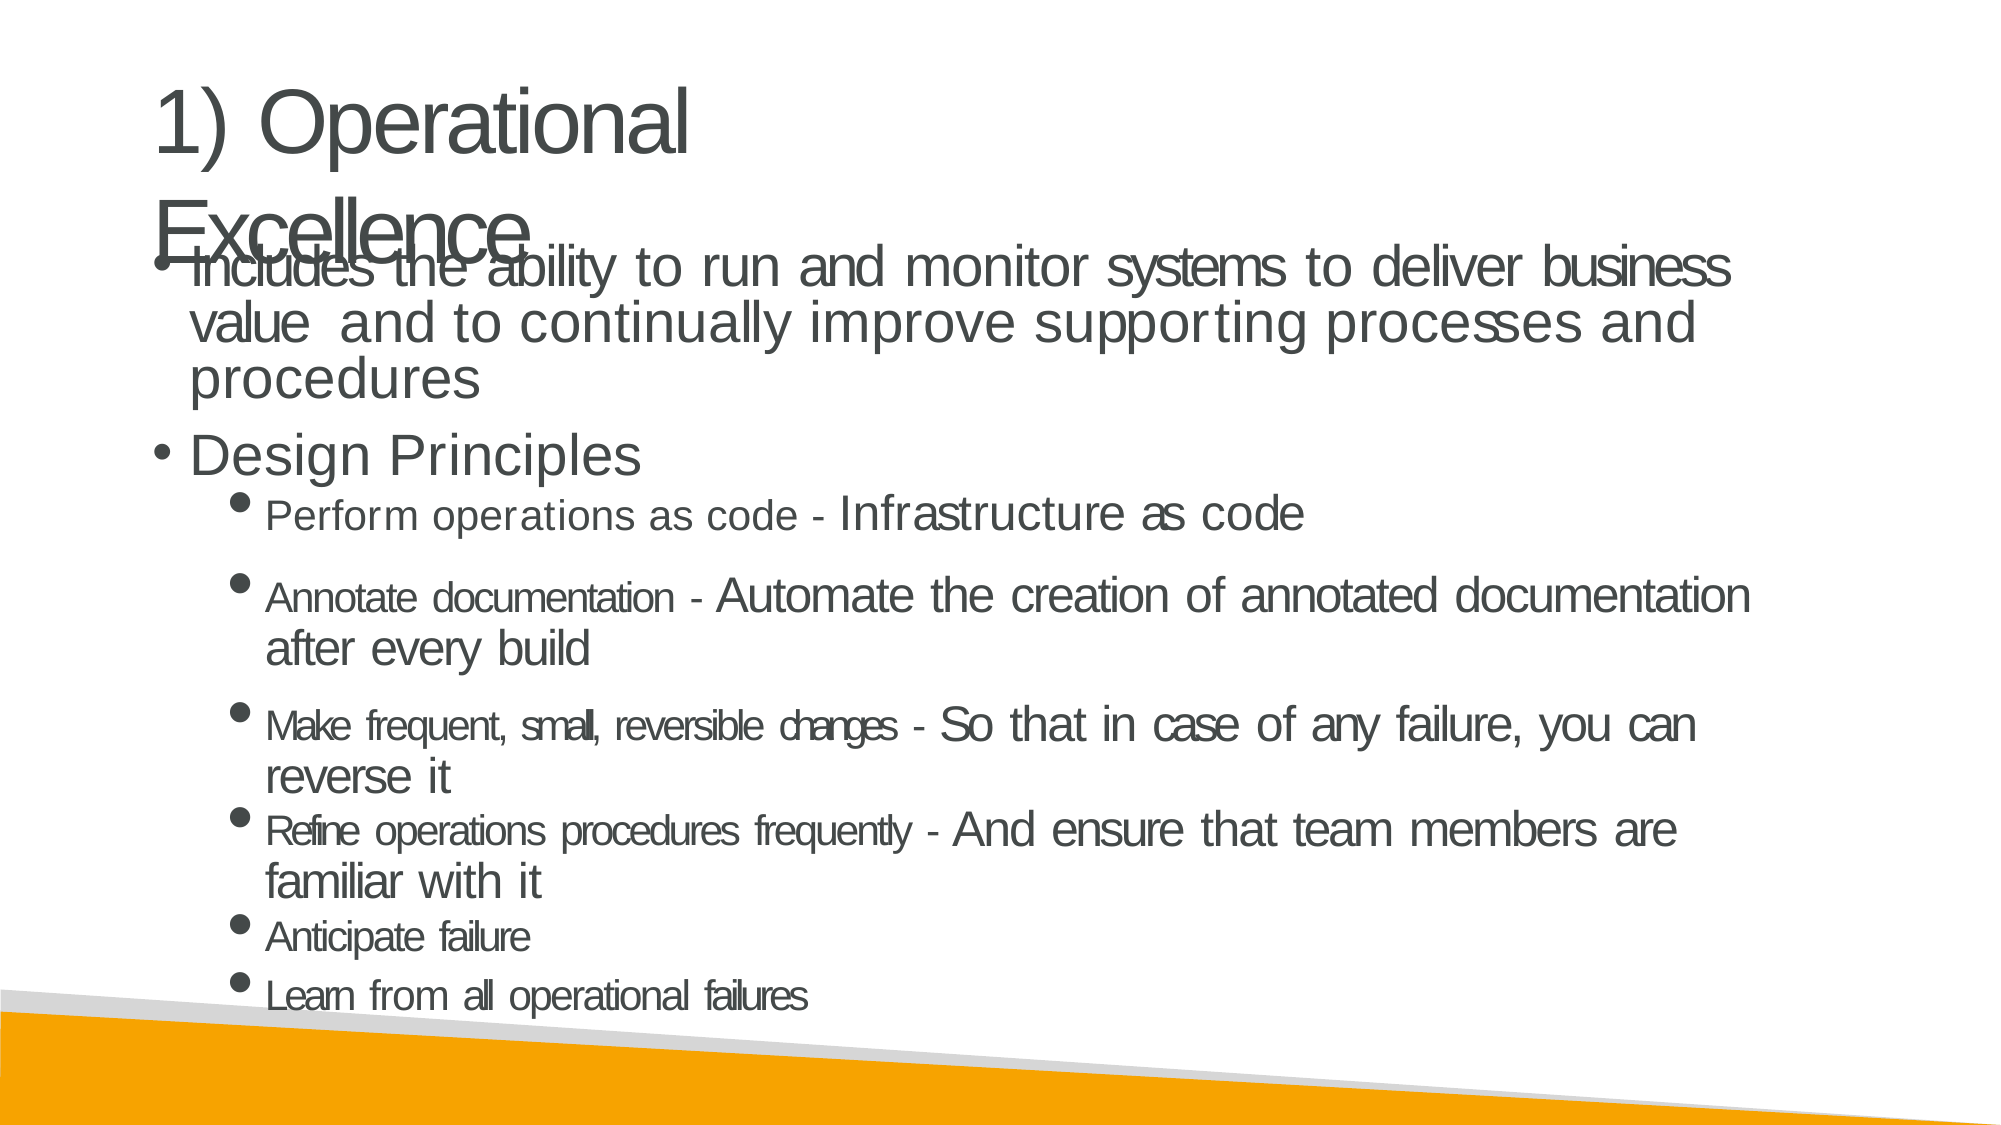

# 1) Operational Excellence
Includes the ability to run and monitor systems to deliver business value  and to continually improve supporting processes and procedures
Design Principles
Perform operations as code - Infrastructure as code
Annotate documentation - Automate the creation of annotated documentation  after every build
Make frequent, small, reversible changes - So that in case of any failure, you can  reverse it
Refine operations procedures frequently - And ensure that team members are  familiar with it
Anticipate failure
Learn from all operational failures